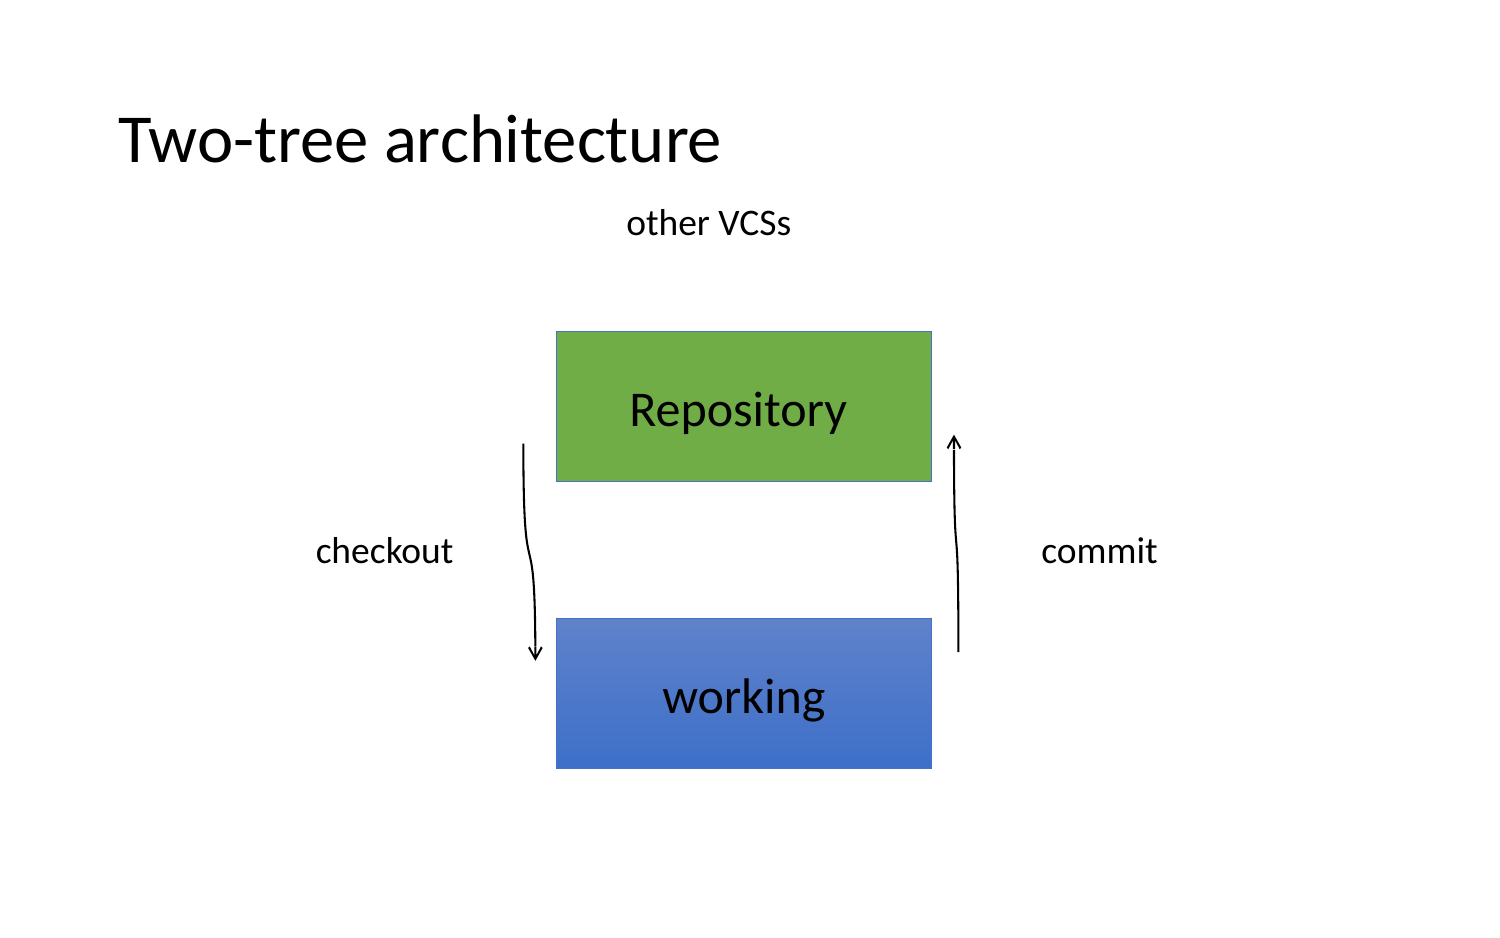

# Two-tree architecture
        other VCSs

Repository
working
checkout
commit